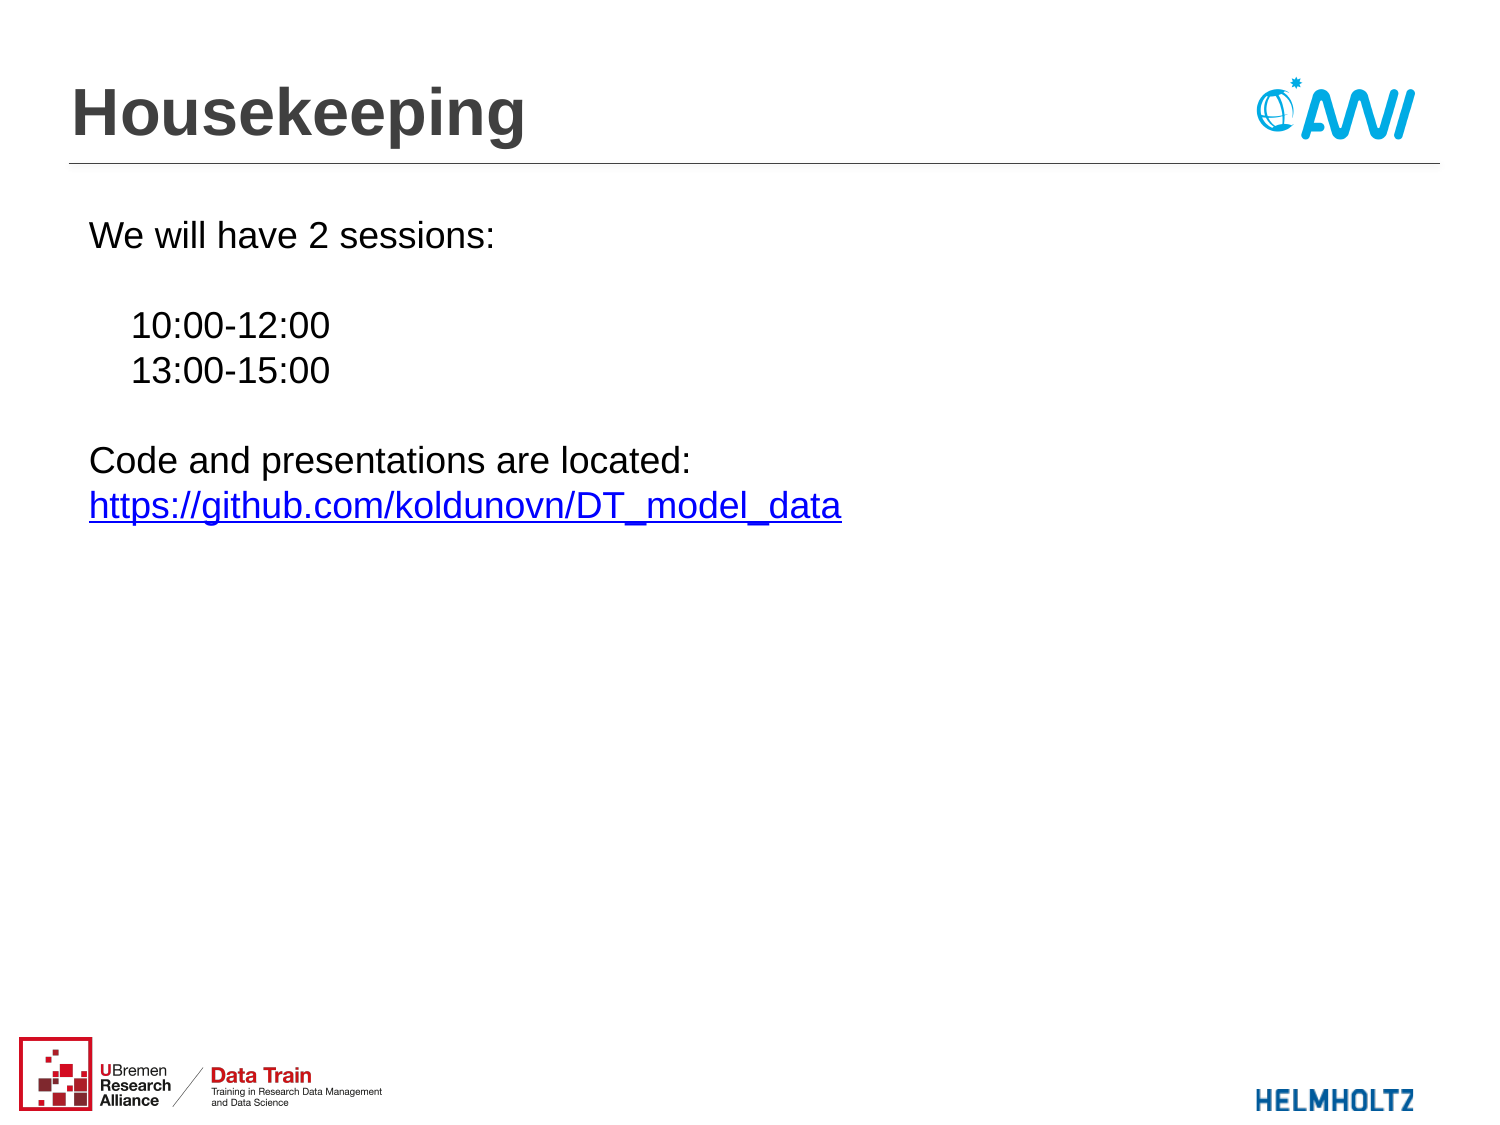

# Housekeeping
We will have 2 sessions:

    10:00-12:00
    13:00-15:00

Code and presentations are located: https://github.com/koldunovn/DT_model_data